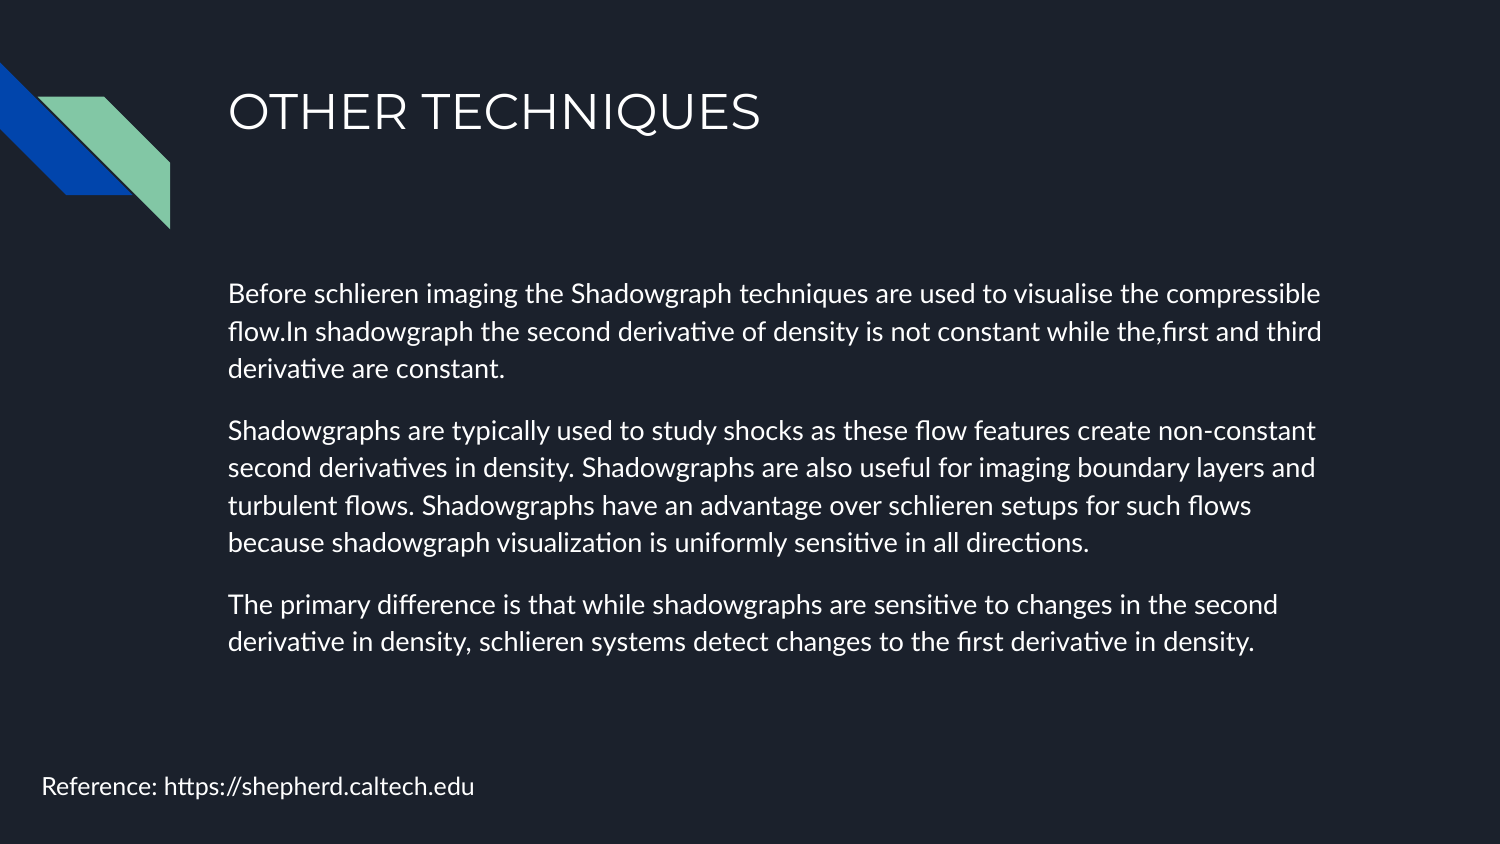

# OTHER TECHNIQUES
Before schlieren imaging the Shadowgraph techniques are used to visualise the compressible flow.In shadowgraph the second derivative of density is not constant while the,first and third derivative are constant.
Shadowgraphs are typically used to study shocks as these flow features create non-constant second derivatives in density. Shadowgraphs are also useful for imaging boundary layers and turbulent flows. Shadowgraphs have an advantage over schlieren setups for such flows because shadowgraph visualization is uniformly sensitive in all directions.
The primary difference is that while shadowgraphs are sensitive to changes in the second derivative in density, schlieren systems detect changes to the first derivative in density.
Reference: https://shepherd.caltech.edu